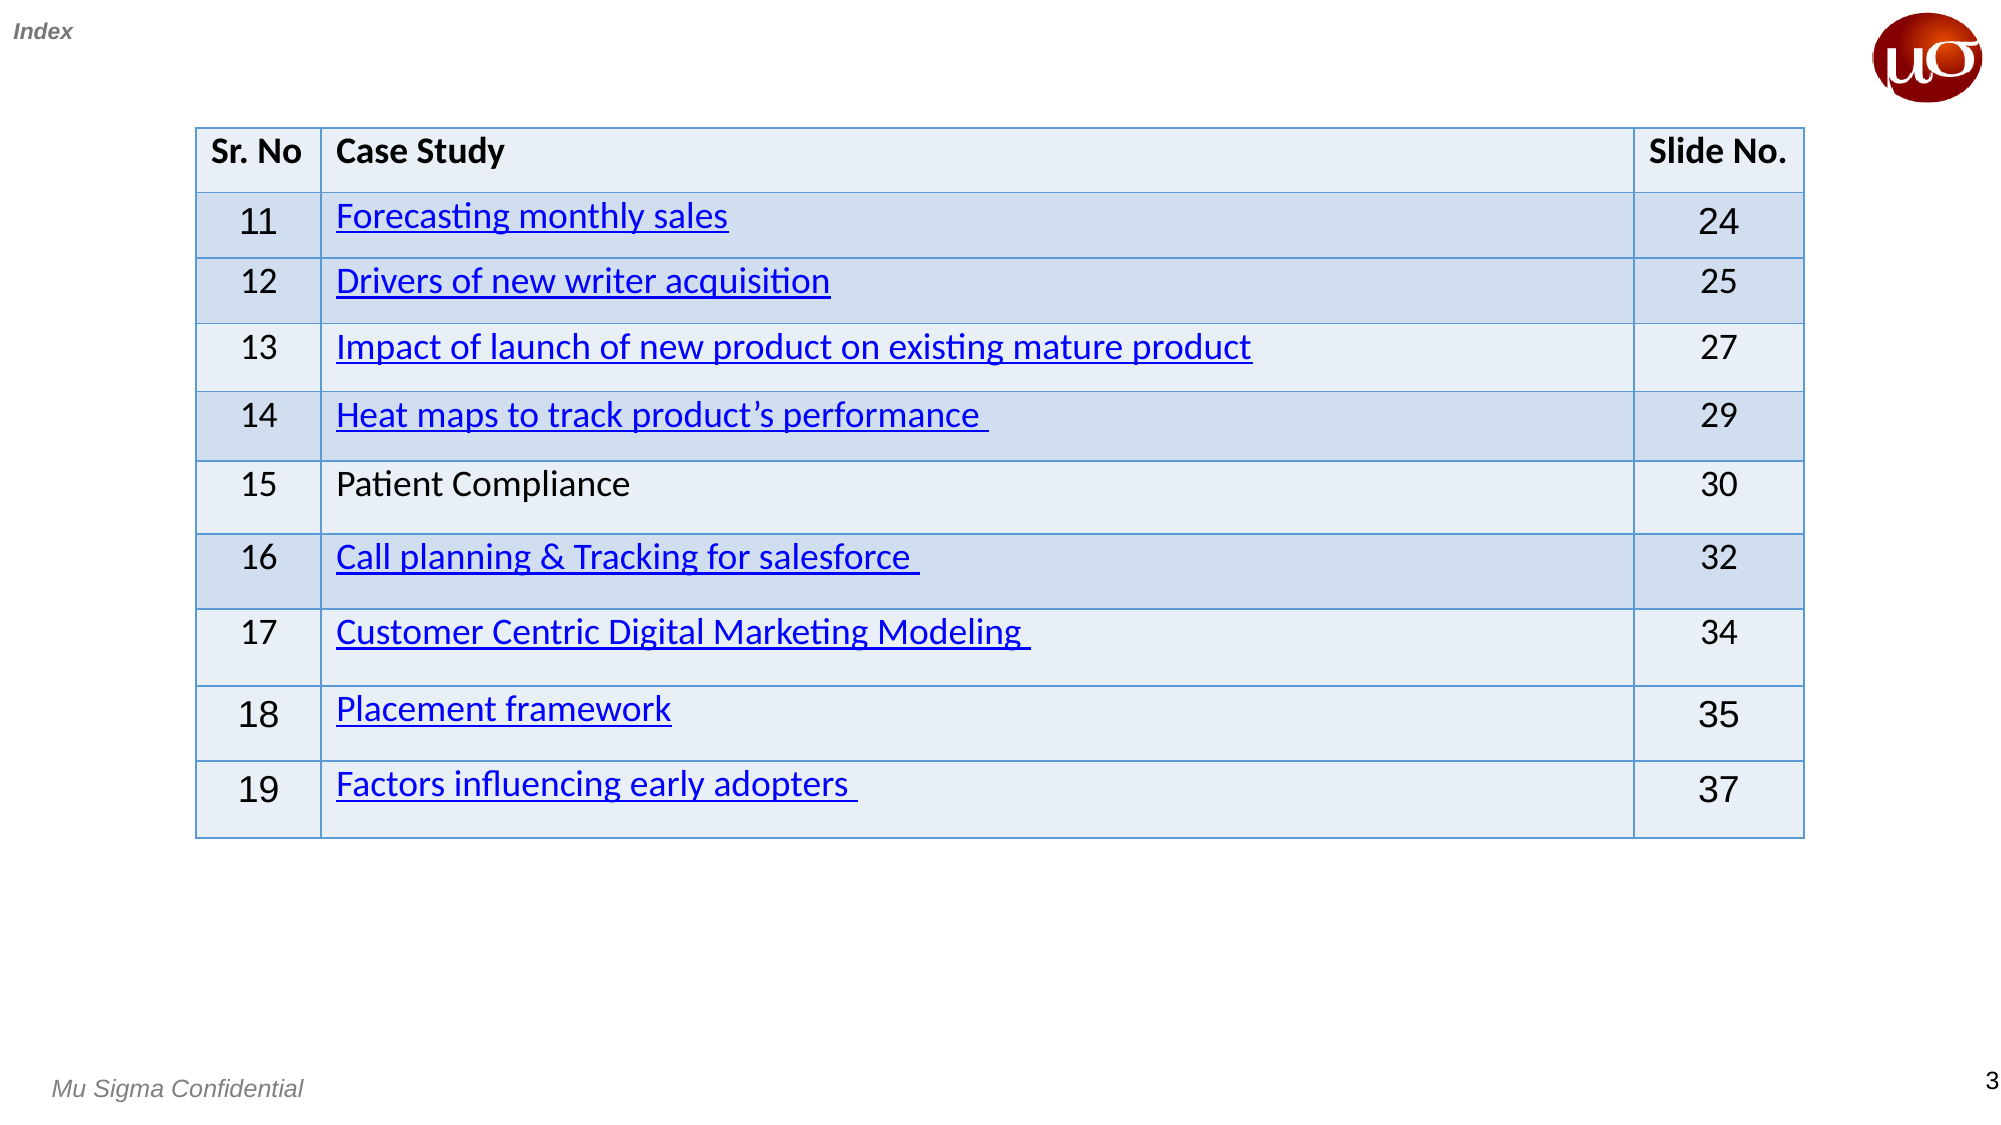

Index
| Sr. No | Case Study | Slide No. |
| --- | --- | --- |
| 11 | Forecasting monthly sales | 24 |
| 12 | Drivers of new writer acquisition | 25 |
| 13 | Impact of launch of new product on existing mature product | 27 |
| 14 | Heat maps to track product’s performance | 29 |
| 15 | Patient Compliance | 30 |
| 16 | Call planning & Tracking for salesforce | 32 |
| 17 | Customer Centric Digital Marketing Modeling | 34 |
| 18 | Placement framework | 35 |
| 19 | Factors influencing early adopters | 37 |